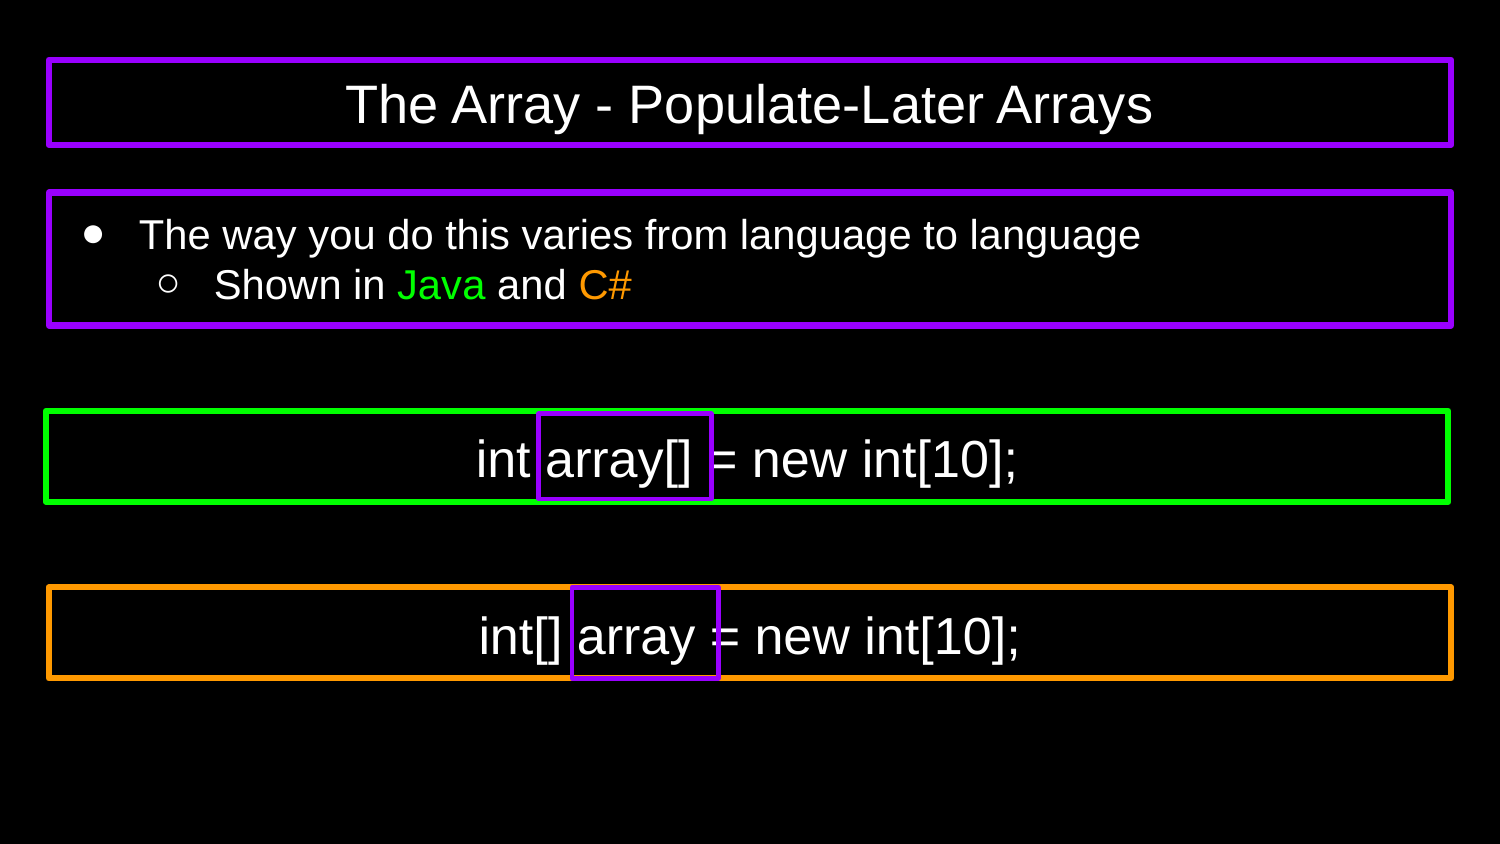

The Array - Populate-Later Arrays
# The way you do this varies from language to language
Shown in Java and C#
int array[] = new int[10];

int[] array = new int[10];